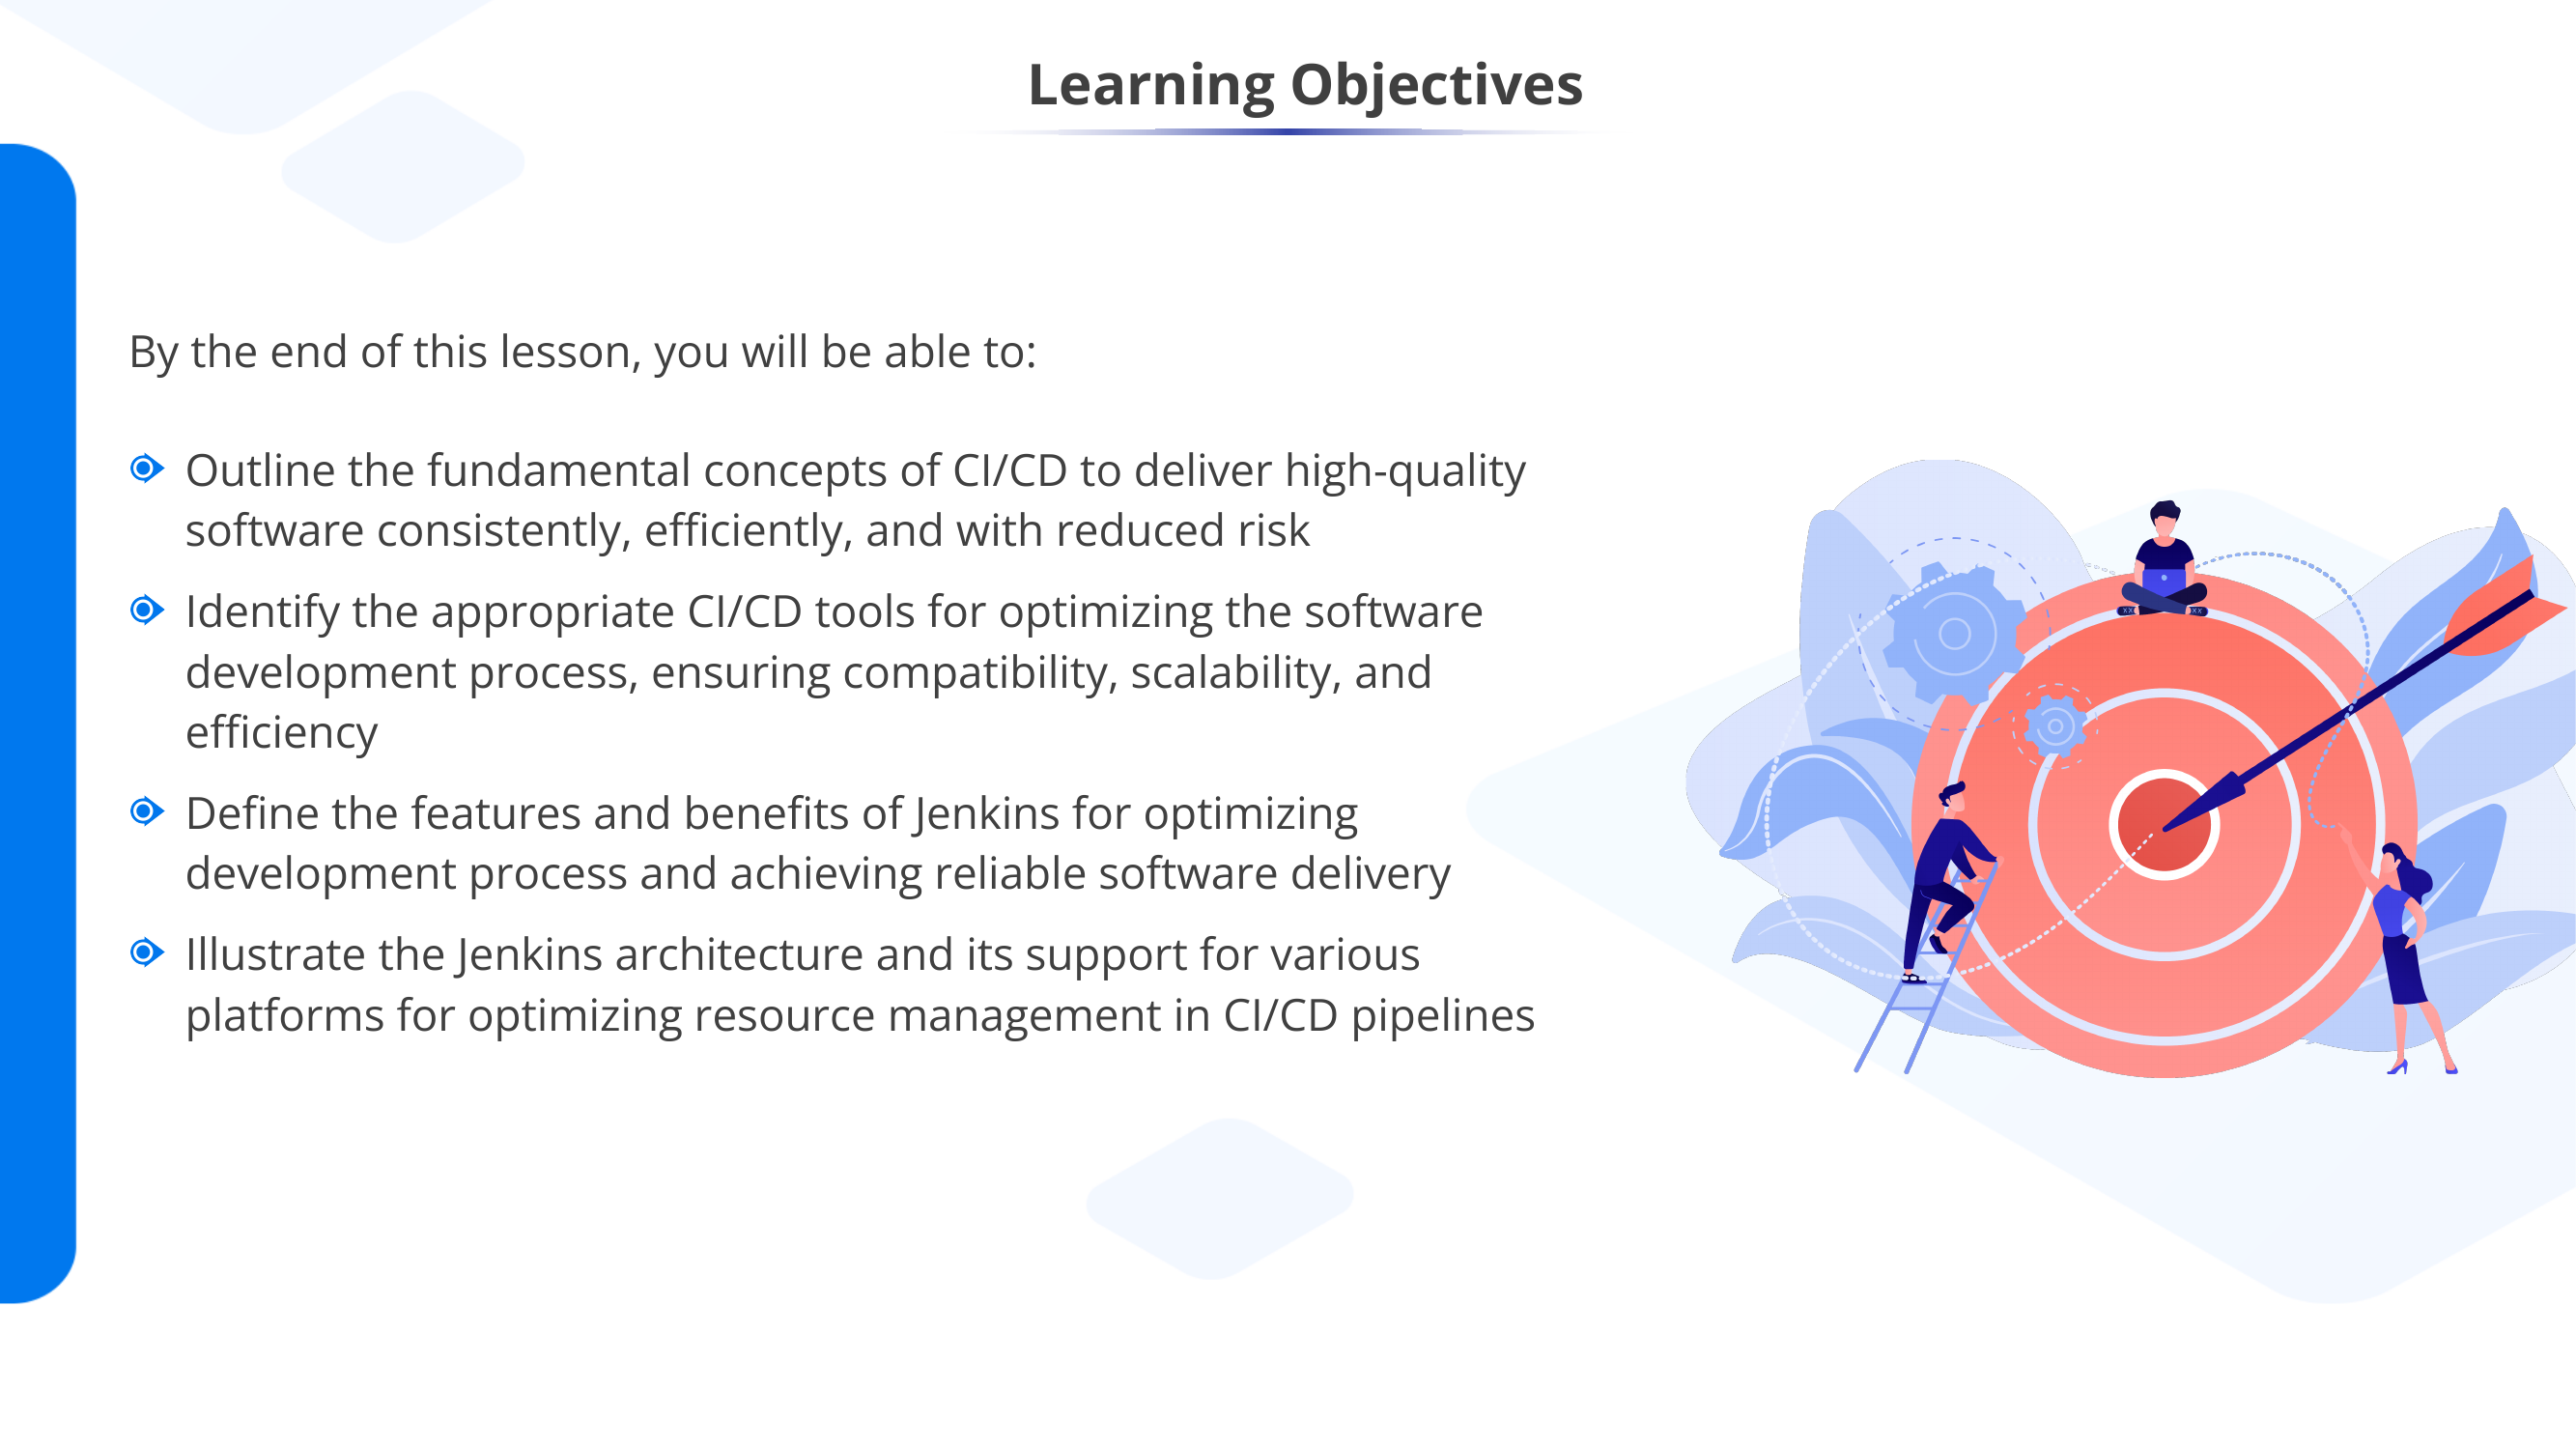

Outline the fundamental concepts of CI/CD to deliver high-quality software consistently, efficiently, and with reduced risk
Identify the appropriate CI/CD tools for optimizing the software development process, ensuring compatibility, scalability, and efficiency
Define the features and benefits of Jenkins for optimizing development process and achieving reliable software delivery
Illustrate the Jenkins architecture and its support for various platforms for optimizing resource management in CI/CD pipelines